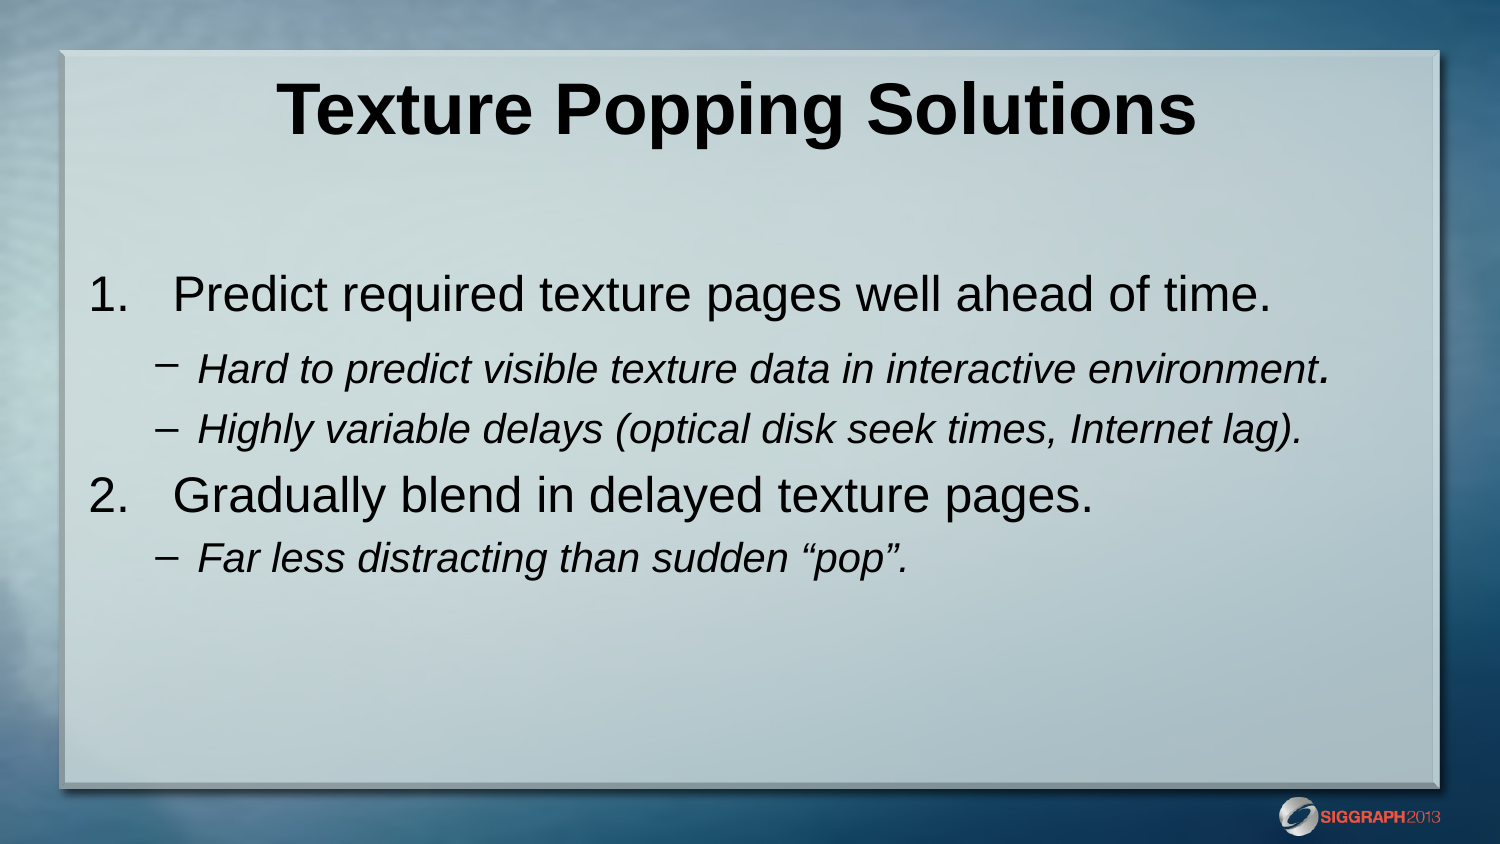

# Texture Popping Solutions

Predict required texture pages well ahead of time.
Hard to predict visible texture data in interactive environment.
Highly variable delays (optical disk seek times, Internet lag).
Gradually blend in delayed texture pages.
Far less distracting than sudden “pop”.